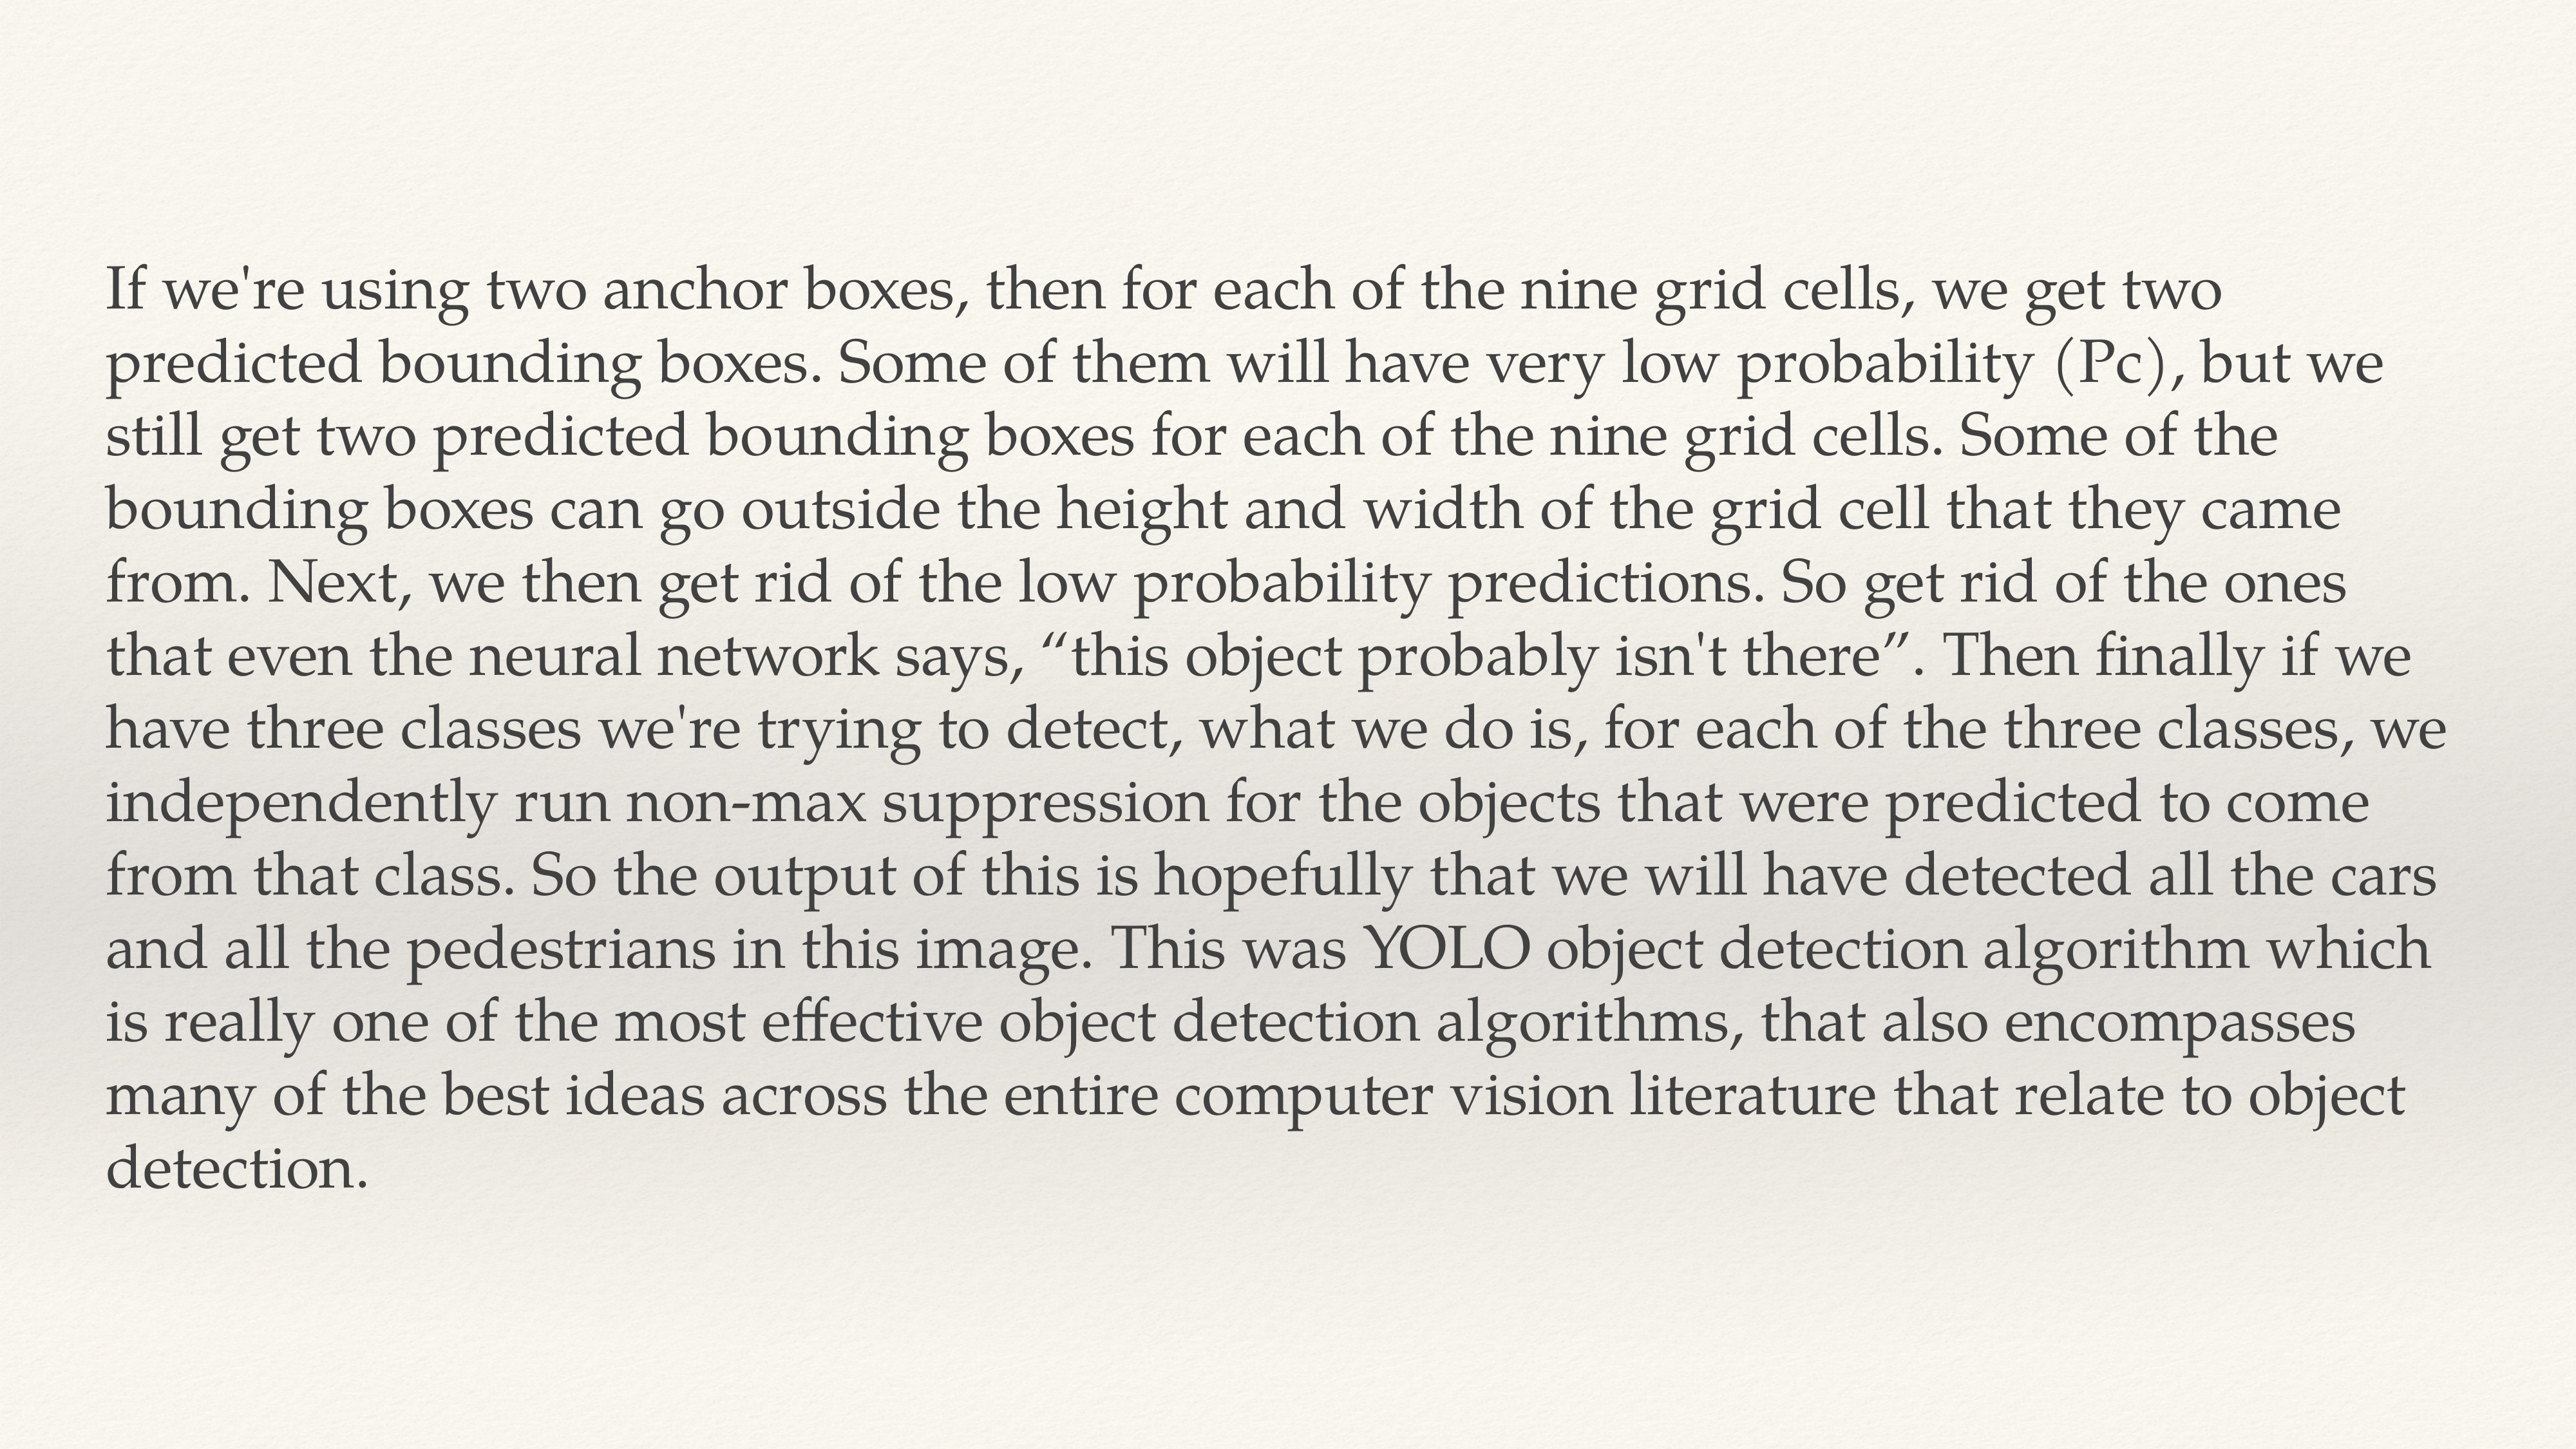

If we're using two anchor boxes, then for each of the nine grid cells, we get two predicted bounding boxes. Some of them will have very low probability (Pc), but we still get two predicted bounding boxes for each of the nine grid cells. Some of the bounding boxes can go outside the height and width of the grid cell that they came from. Next, we then get rid of the low probability predictions. So get rid of the ones that even the neural network says, “this object probably isn't there”. Then finally if we have three classes we're trying to detect, what we do is, for each of the three classes, we independently run non-max suppression for the objects that were predicted to come from that class. So the output of this is hopefully that we will have detected all the cars and all the pedestrians in this image. This was YOLO object detection algorithm which is really one of the most effective object detection algorithms, that also encompasses many of the best ideas across the entire computer vision literature that relate to object detection.